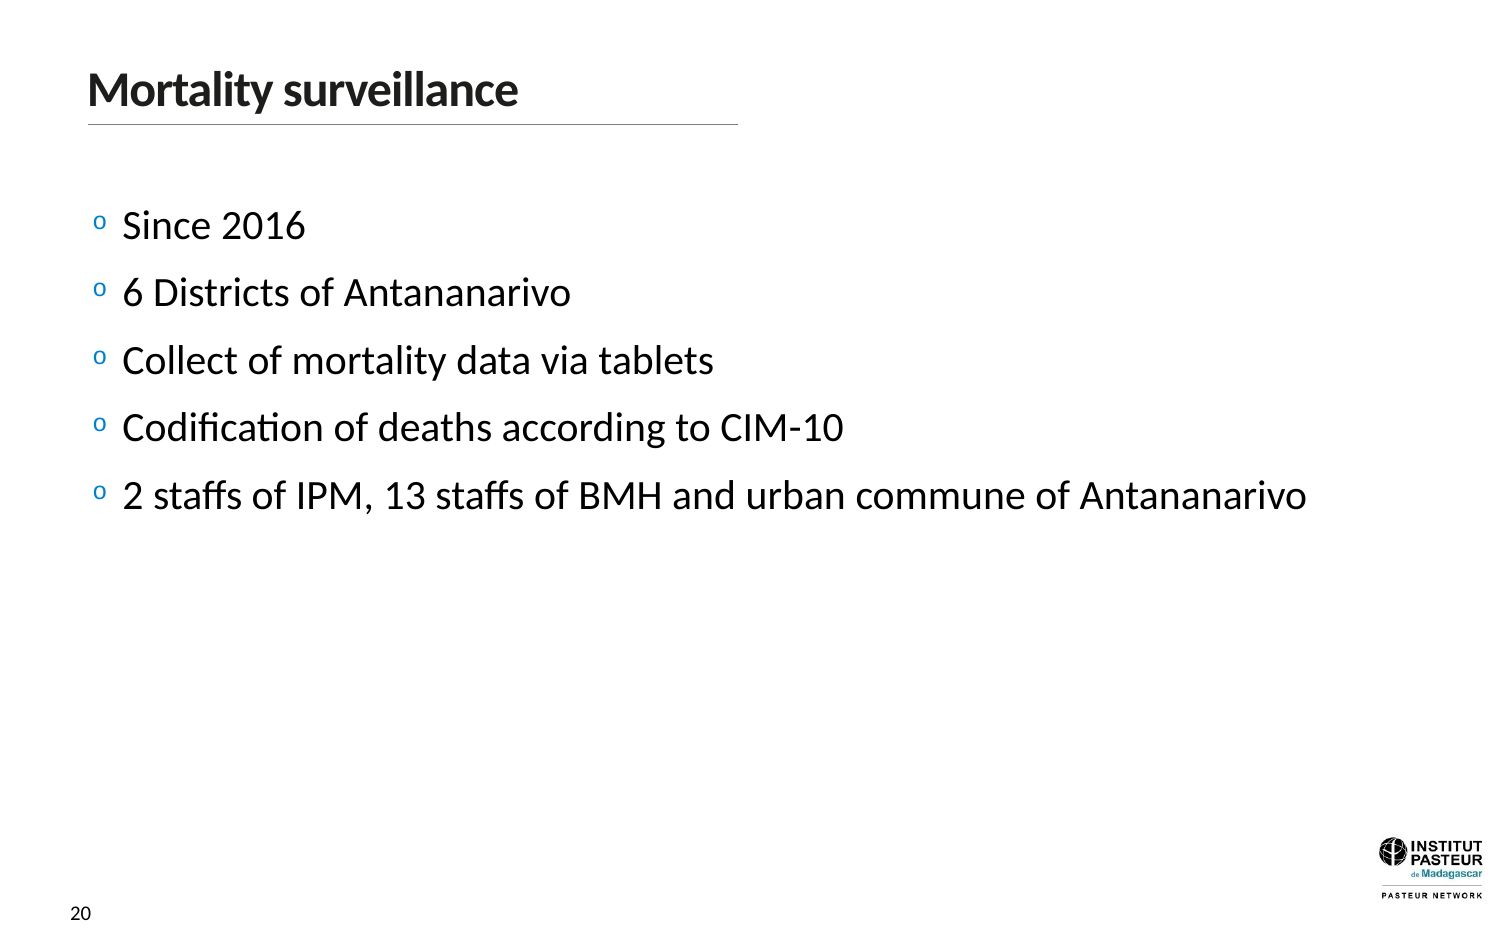

# Mortality surveillance
Since 2016
6 Districts of Antananarivo
Collect of mortality data via tablets
Codification of deaths according to CIM-10
2 staffs of IPM, 13 staffs of BMH and urban commune of Antananarivo

20
11